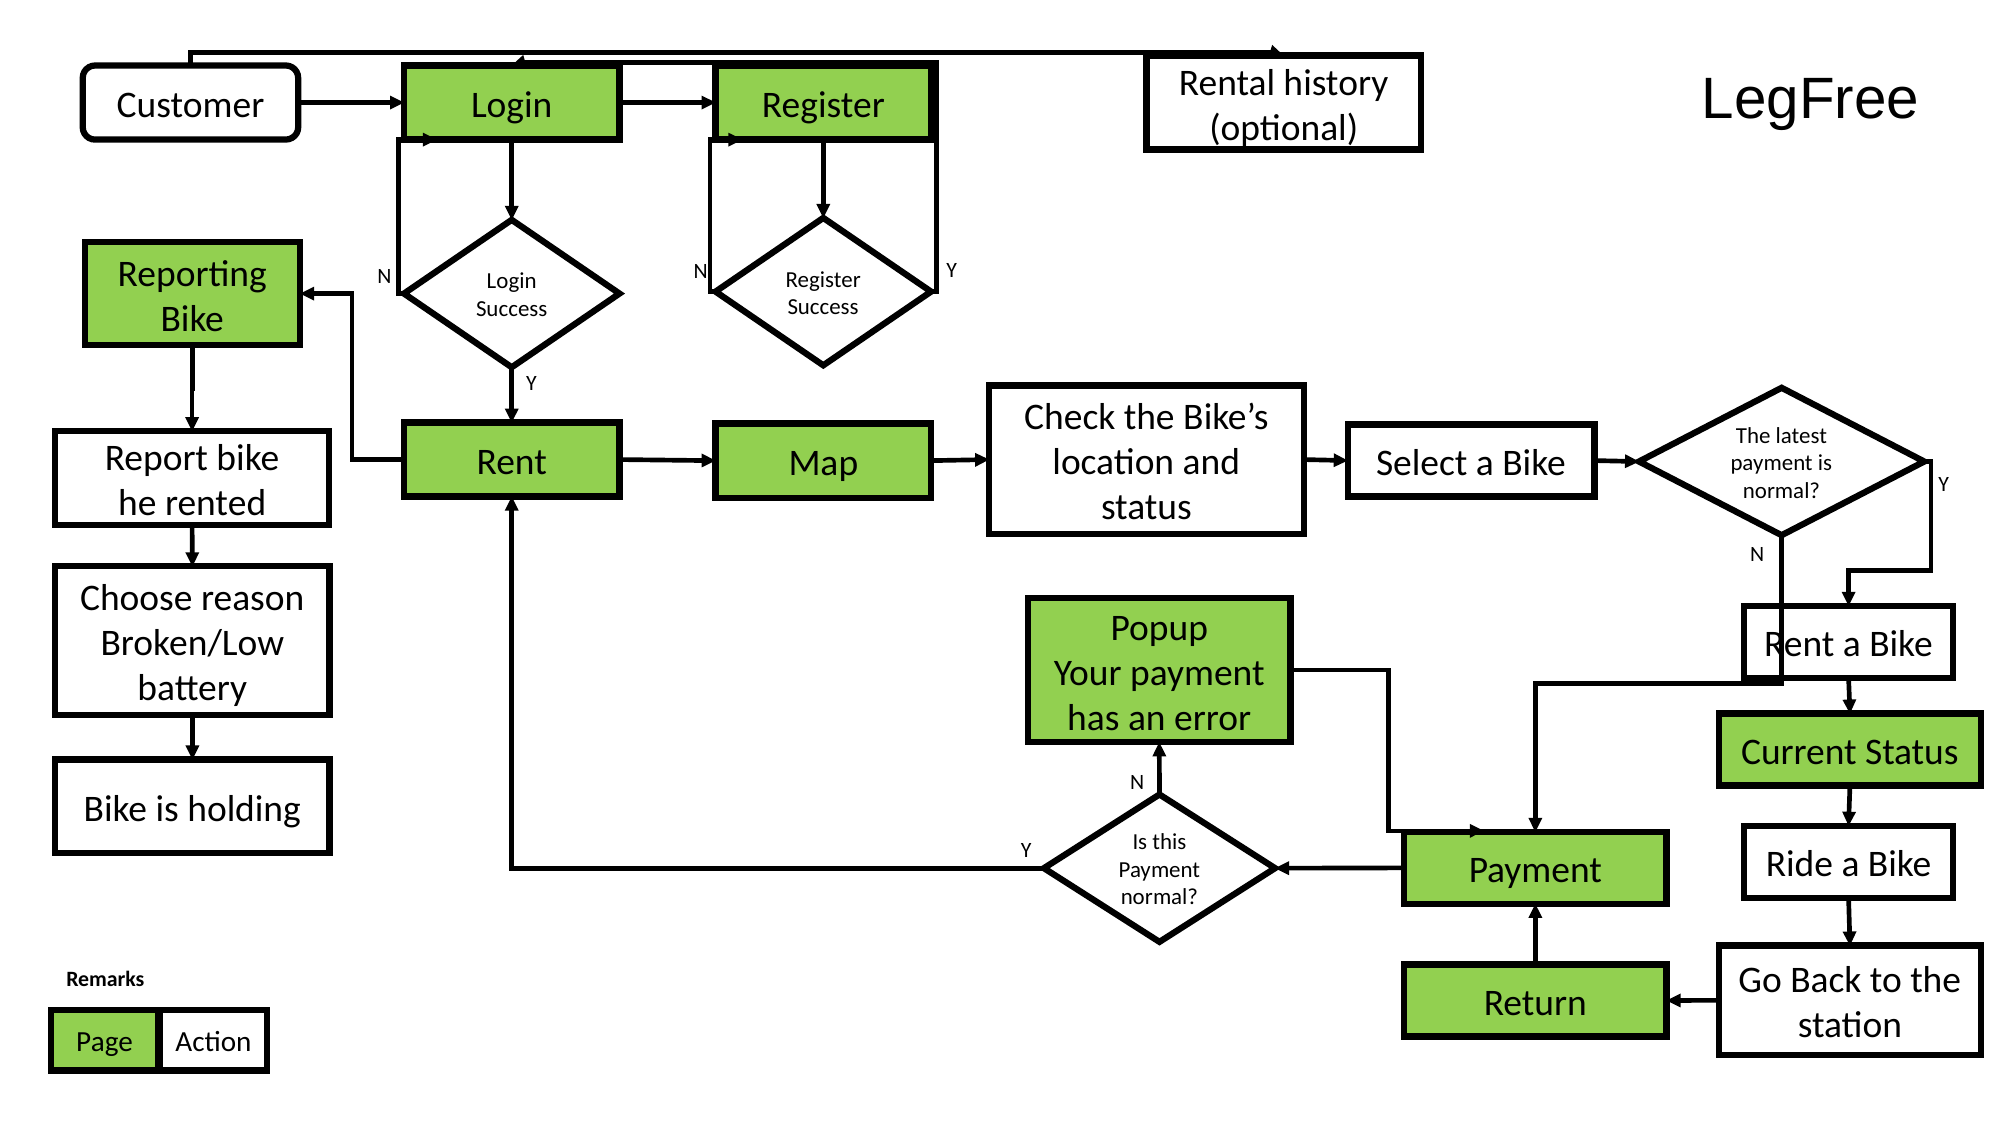

LegFree
Rental history
(optional)
Customer
Login
Register
Register
Success
Login
Success
Reporting
Bike
Y
N
N
Y
Check the Bike’s location and status
The latest payment is normal?
Rent
Map
Select a Bike
Report bike
he rented
Y
N
Choose reason
Broken/Low battery
Popup
Your payment has an error
Rent a Bike
Current Status
Bike is holding
N
Is this Payment normal?
Ride a Bike
Y
Payment
Go Back to the station
Remarks
Return
Action
Page